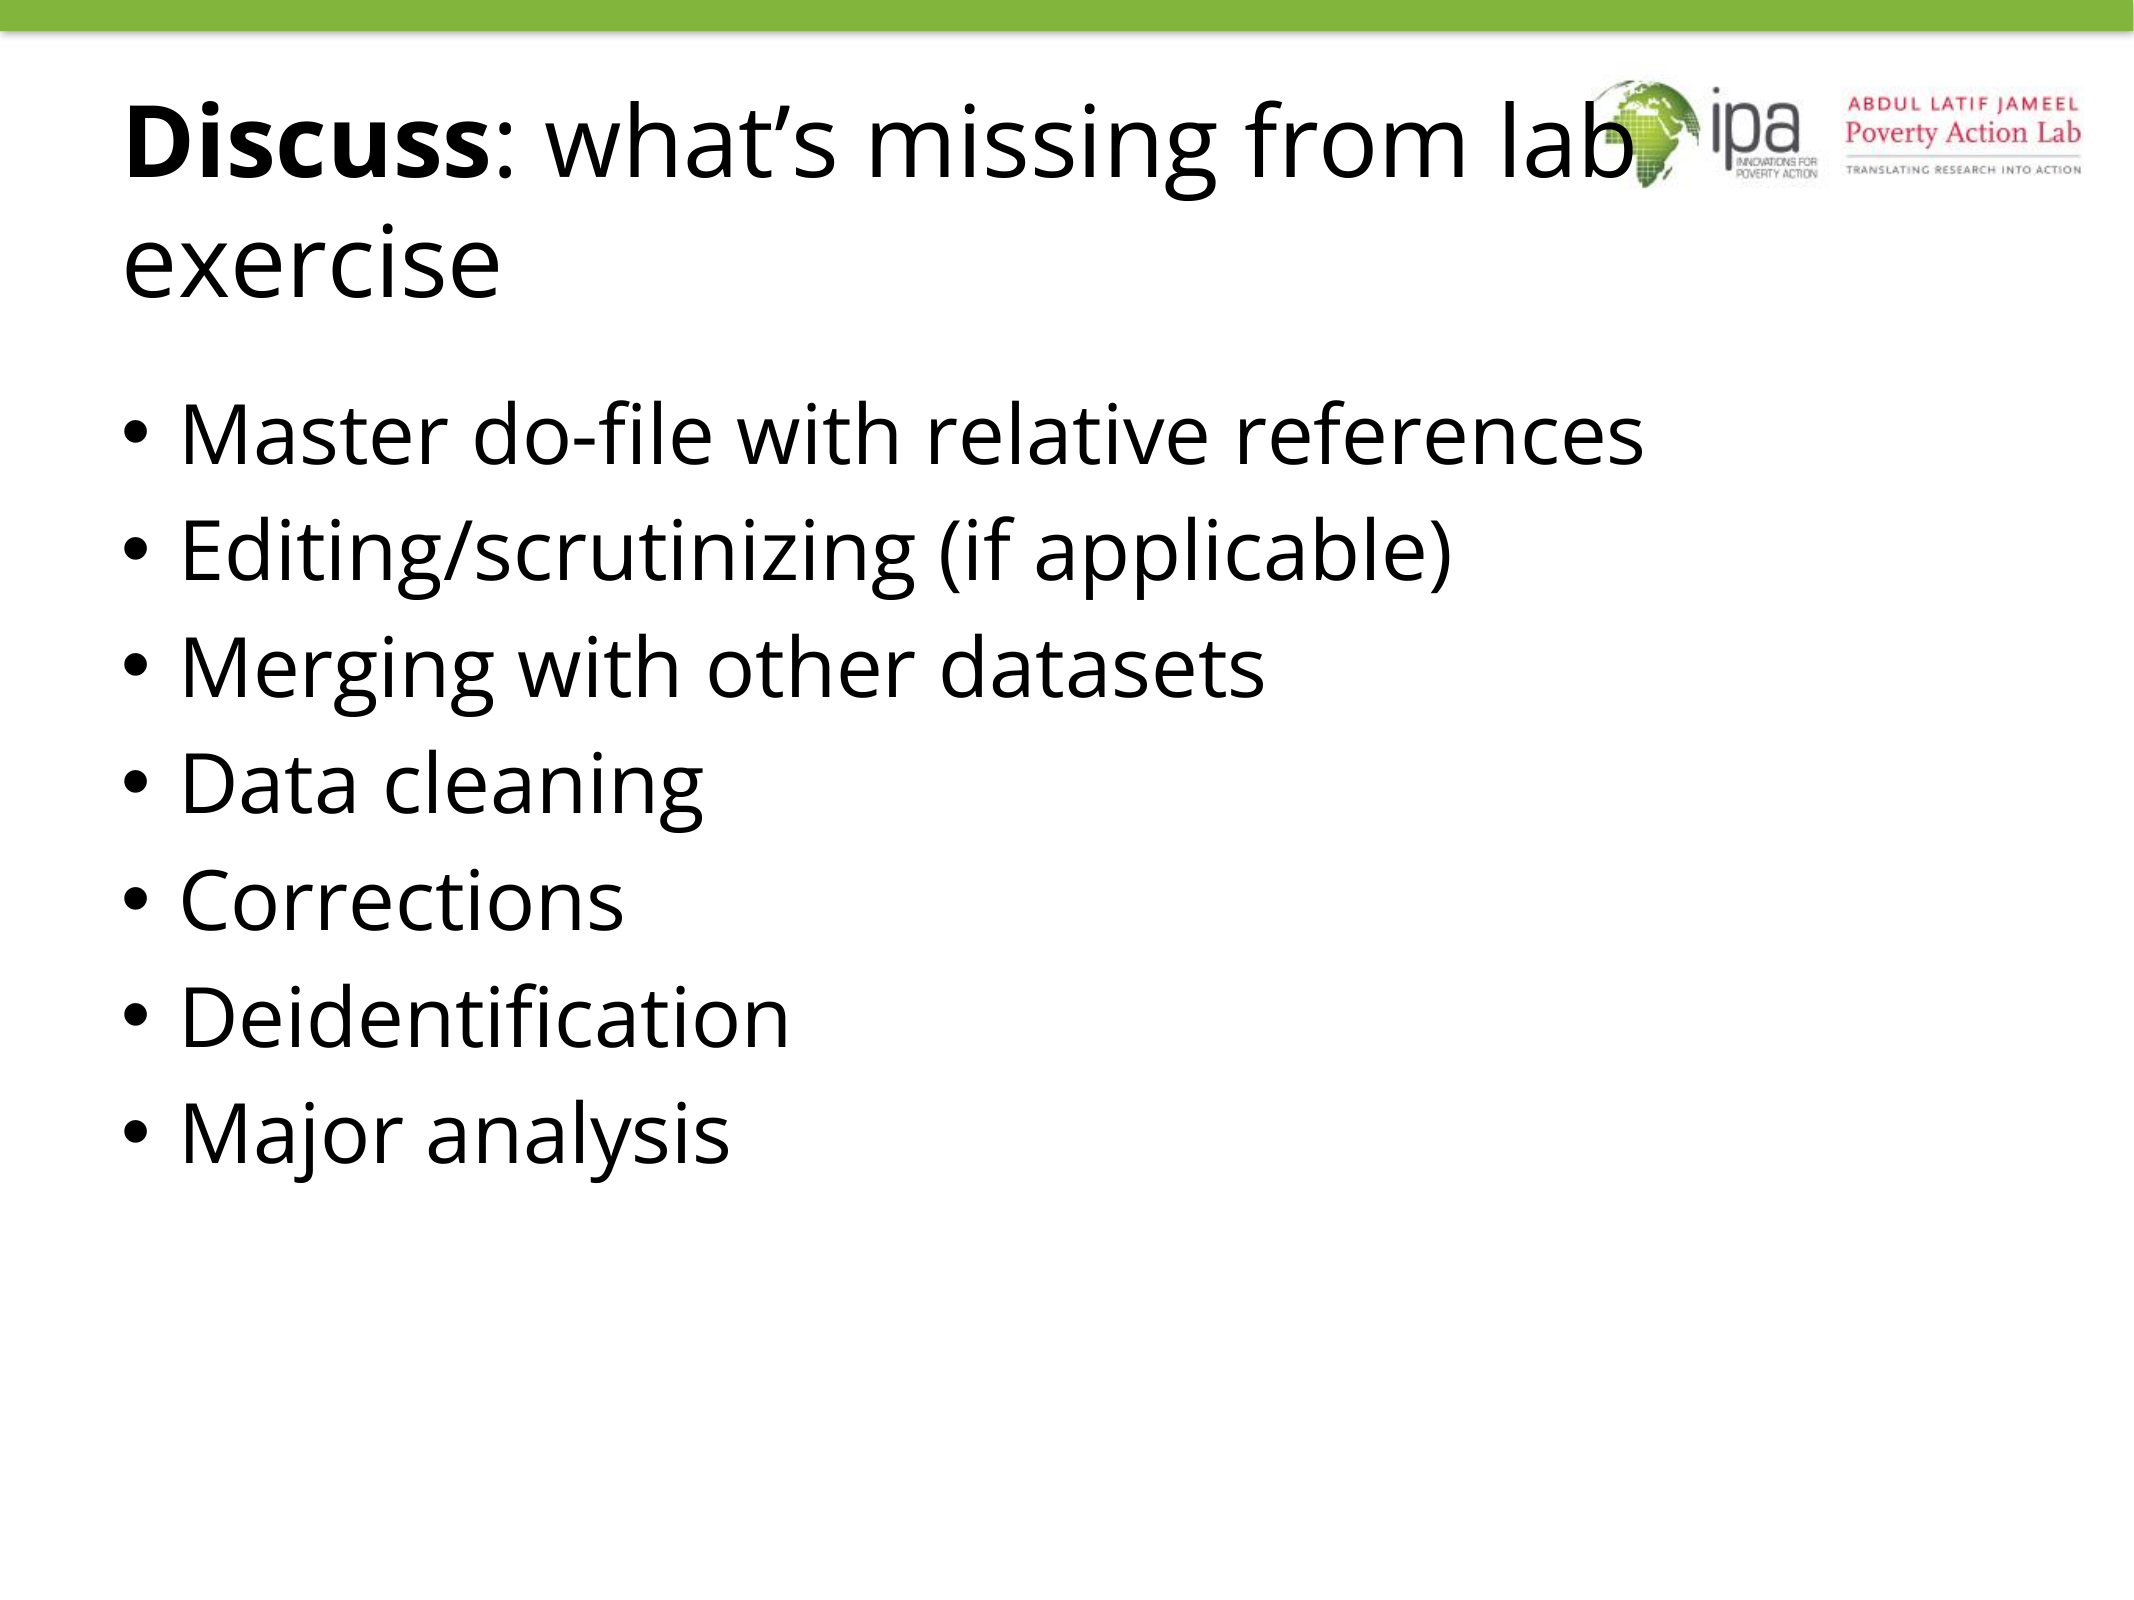

# Discuss: what’s missing from lab exercise
Master do-file with relative references
Editing/scrutinizing (if applicable)
Merging with other datasets
Data cleaning
Corrections
Deidentification
Major analysis